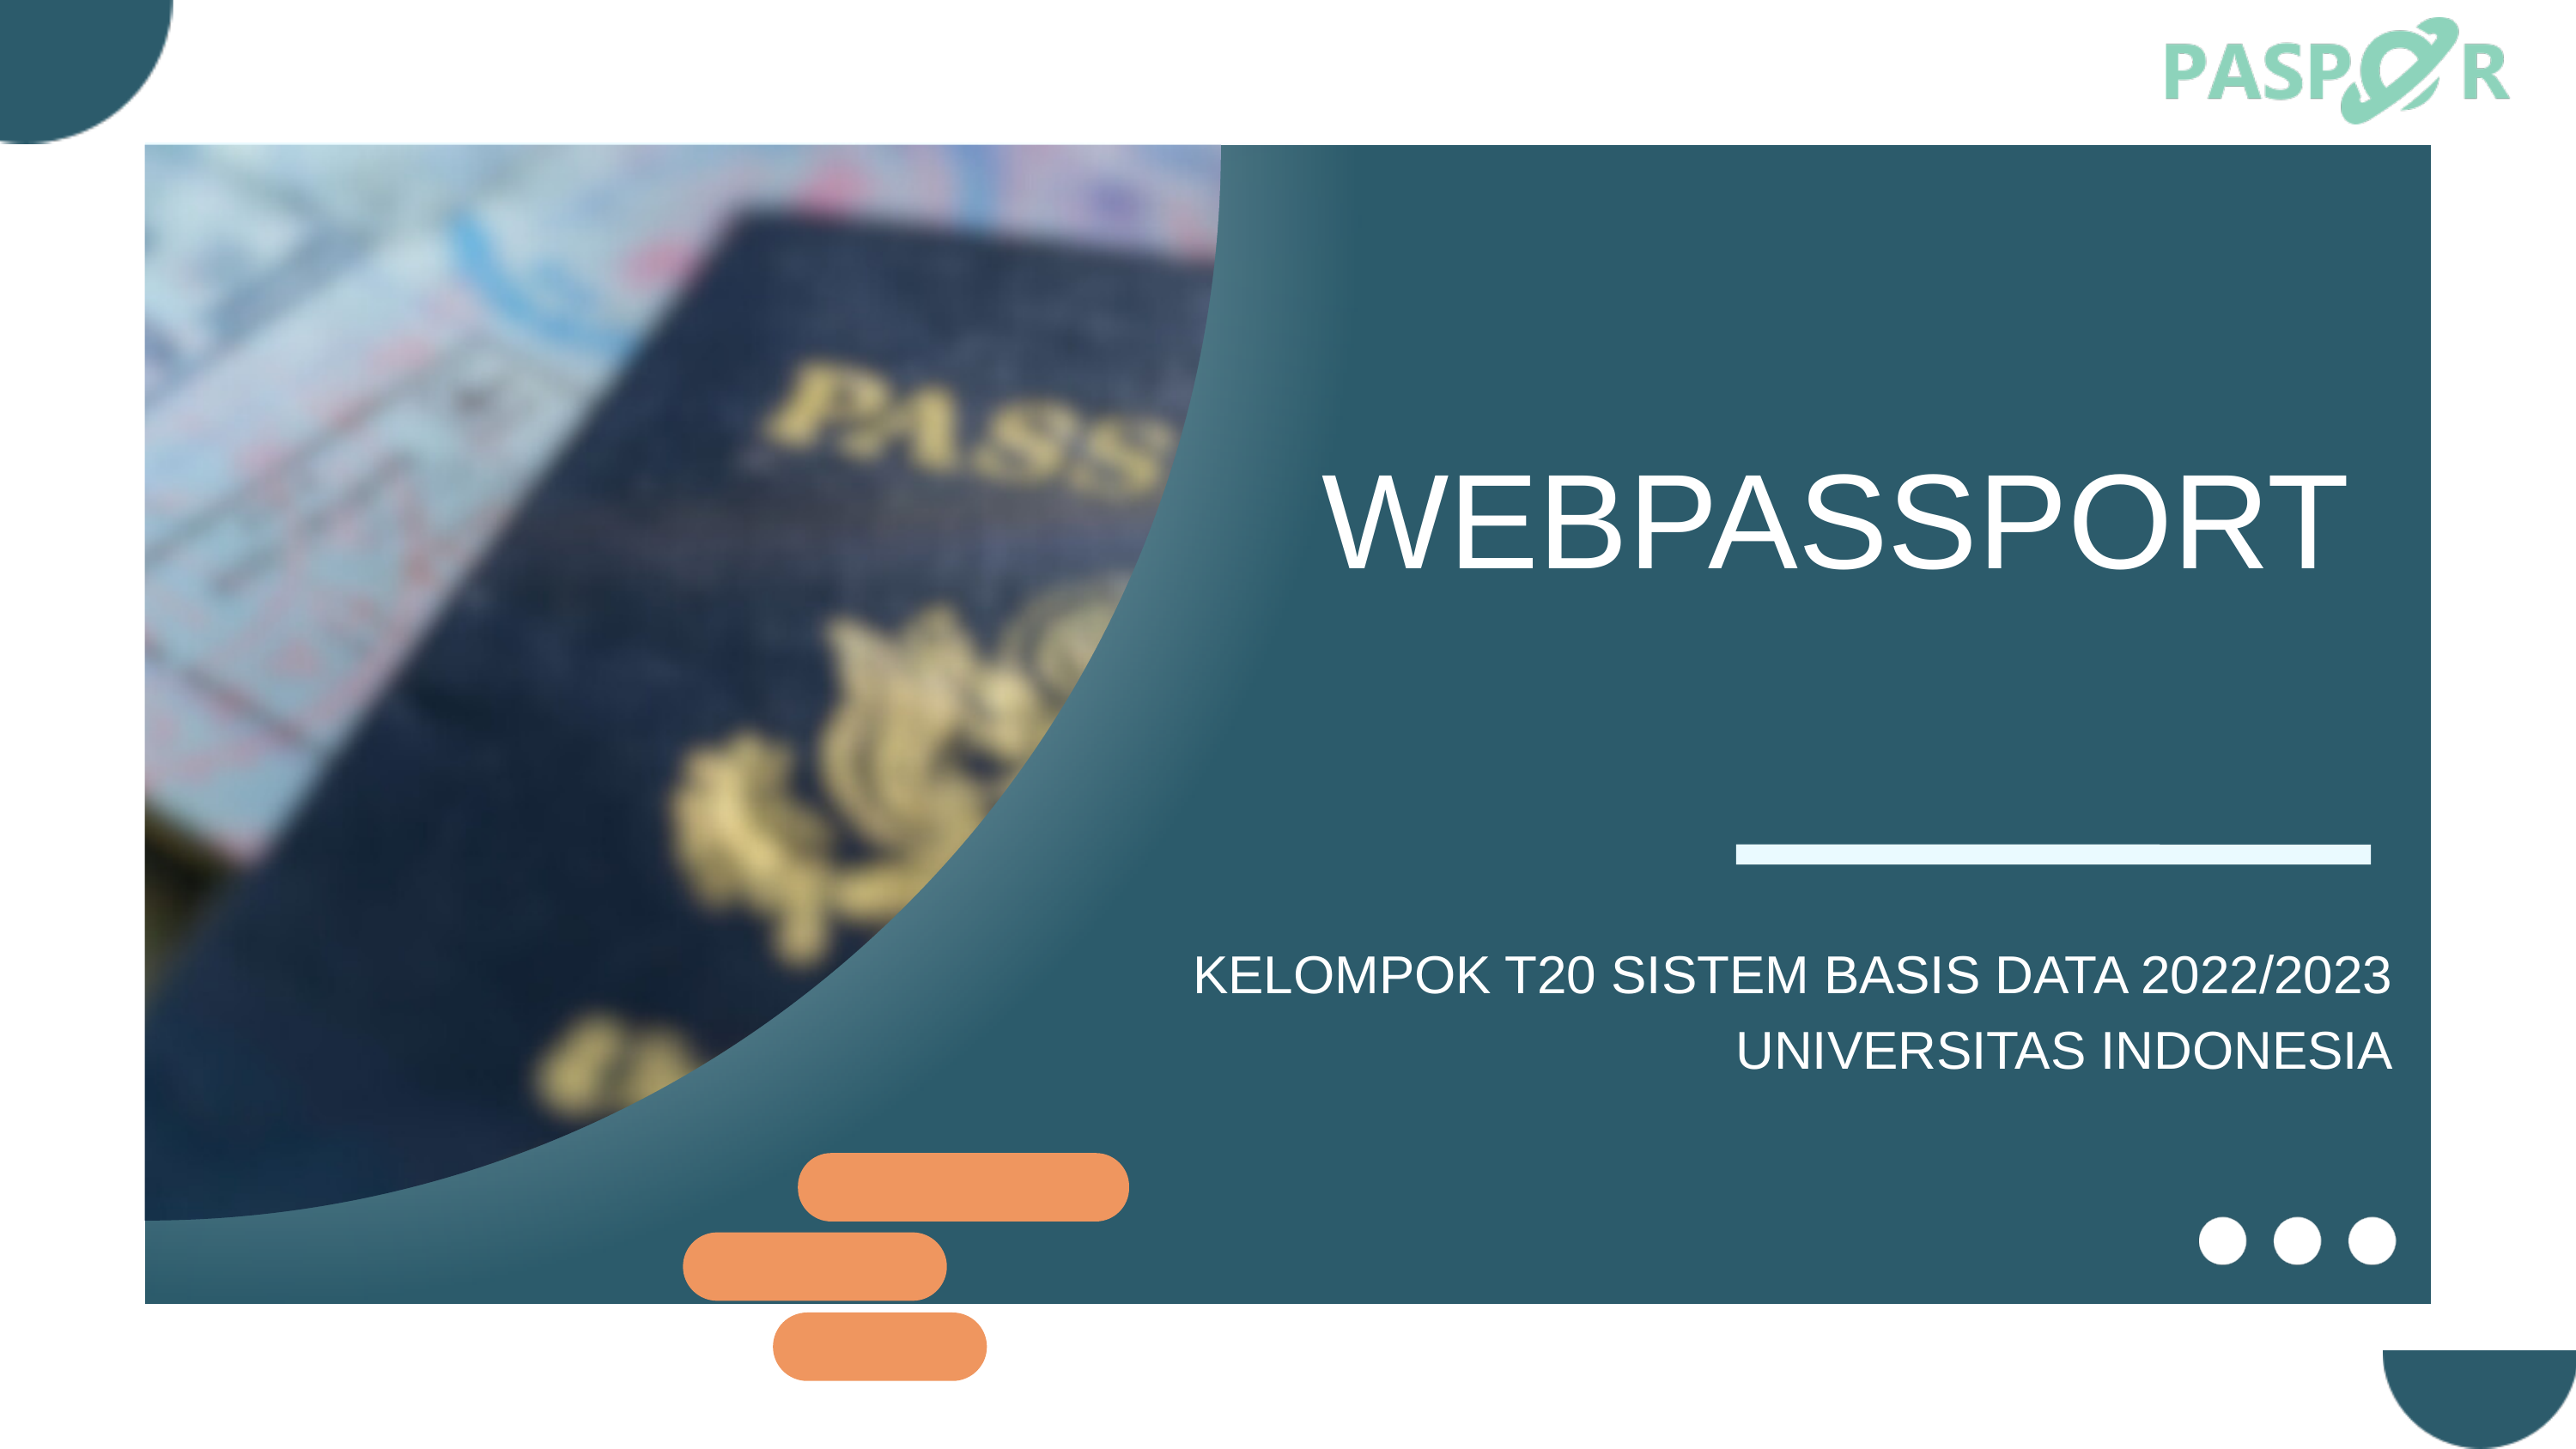

WEBPASSPORT

KELOMPOK T20 SISTEM BASIS DATA 2022/2023
UNIVERSITAS INDONESIA